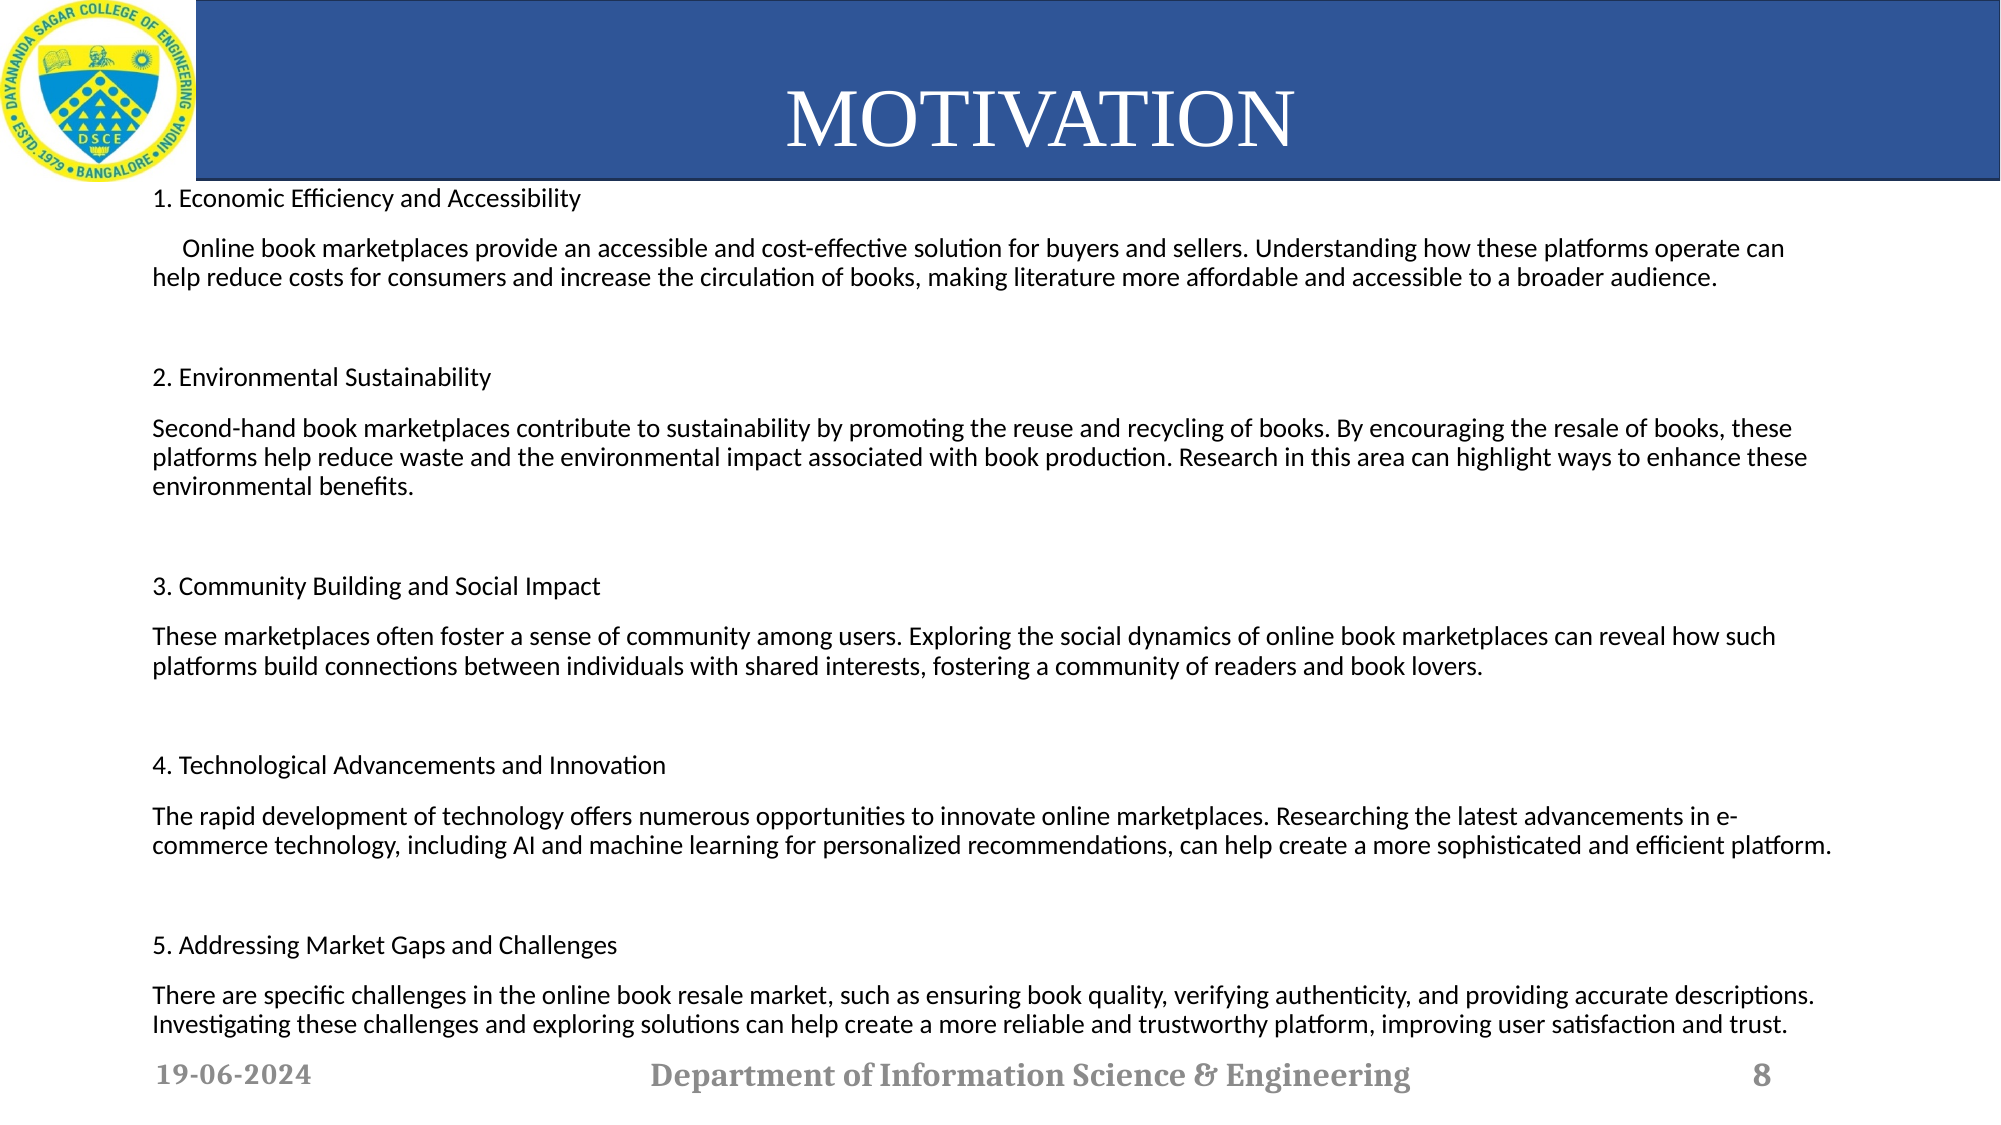

# MOTIVATION
1. Economic Efficiency and Accessibility
     Online book marketplaces provide an accessible and cost-effective solution for buyers and sellers. Understanding how these platforms operate can        help reduce costs for consumers and increase the circulation of books, making literature more affordable and accessible to a broader audience.

2. Environmental Sustainability
Second-hand book marketplaces contribute to sustainability by promoting the reuse and recycling of books. By encouraging the resale of books, these platforms help reduce waste and the environmental impact associated with book production. Research in this area can highlight ways to enhance these environmental benefits.

3. Community Building and Social Impact
These marketplaces often foster a sense of community among users. Exploring the social dynamics of online book marketplaces can reveal how such platforms build connections between individuals with shared interests, fostering a community of readers and book lovers.

4. Technological Advancements and Innovation
The rapid development of technology offers numerous opportunities to innovate online marketplaces. Researching the latest advancements in e-commerce technology, including AI and machine learning for personalized recommendations, can help create a more sophisticated and efficient platform.

5. Addressing Market Gaps and Challenges
There are specific challenges in the online book resale market, such as ensuring book quality, verifying authenticity, and providing accurate descriptions. Investigating these challenges and exploring solutions can help create a more reliable and trustworthy platform, improving user satisfaction and trust.
19-06-2024
Department of Information Science & Engineering
8